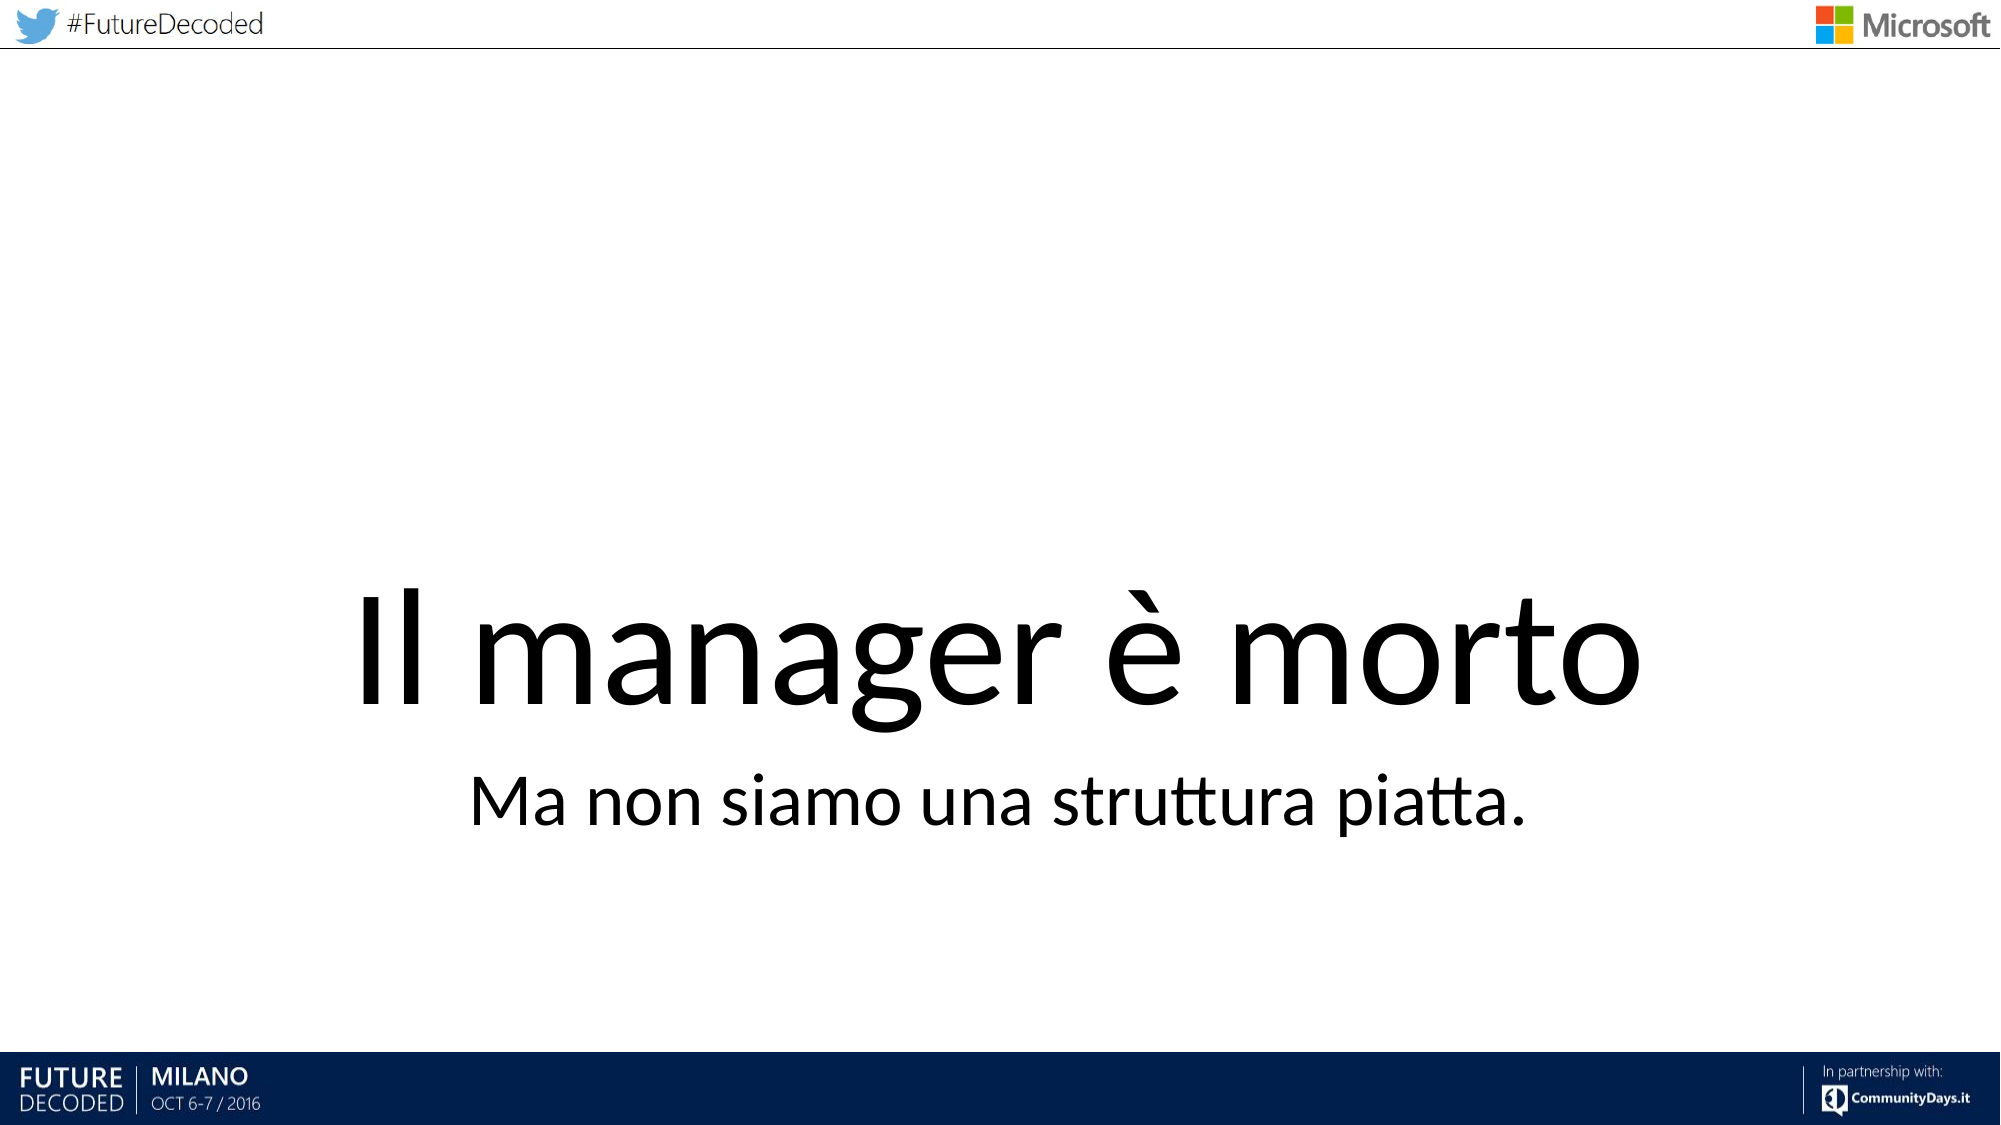

# Il manager è morto
Ma non siamo una struttura piatta.